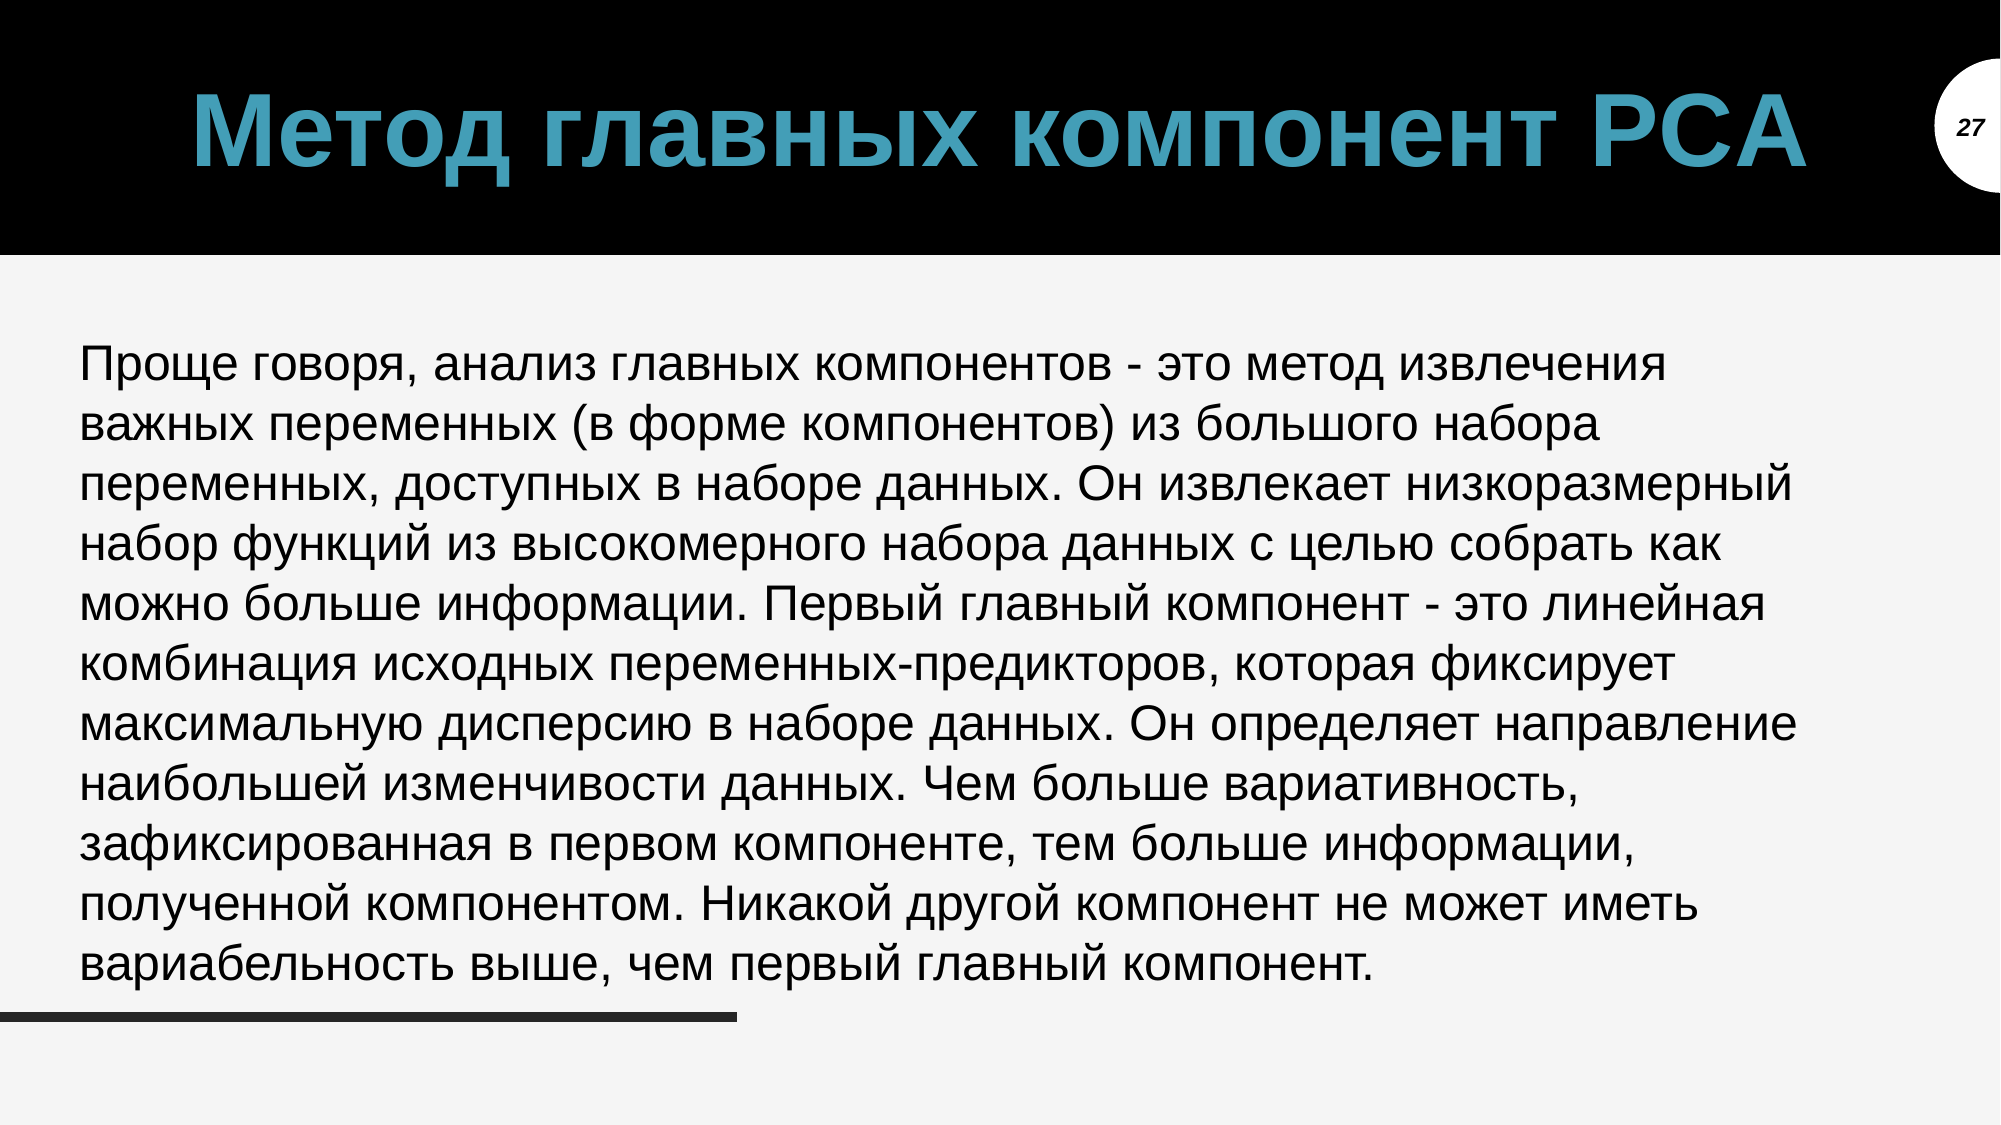

# Метод главных компонент PCA
27

Проще говоря, анализ главных компонентов - это метод извлечения важных переменных (в форме компонентов) из большого набора переменных, доступных в наборе данных. Он извлекает низкоразмерный набор функций из высокомерного набора данных с целью собрать как можно больше информации. Первый главный компонент - это линейная комбинация исходных переменных-предикторов, которая фиксирует максимальную дисперсию в наборе данных. Он определяет направление наибольшей изменчивости данных. Чем больше вариативность, зафиксированная в первом компоненте, тем больше информации, полученной компонентом. Никакой другой компонент не может иметь вариабельность выше, чем первый главный компонент.